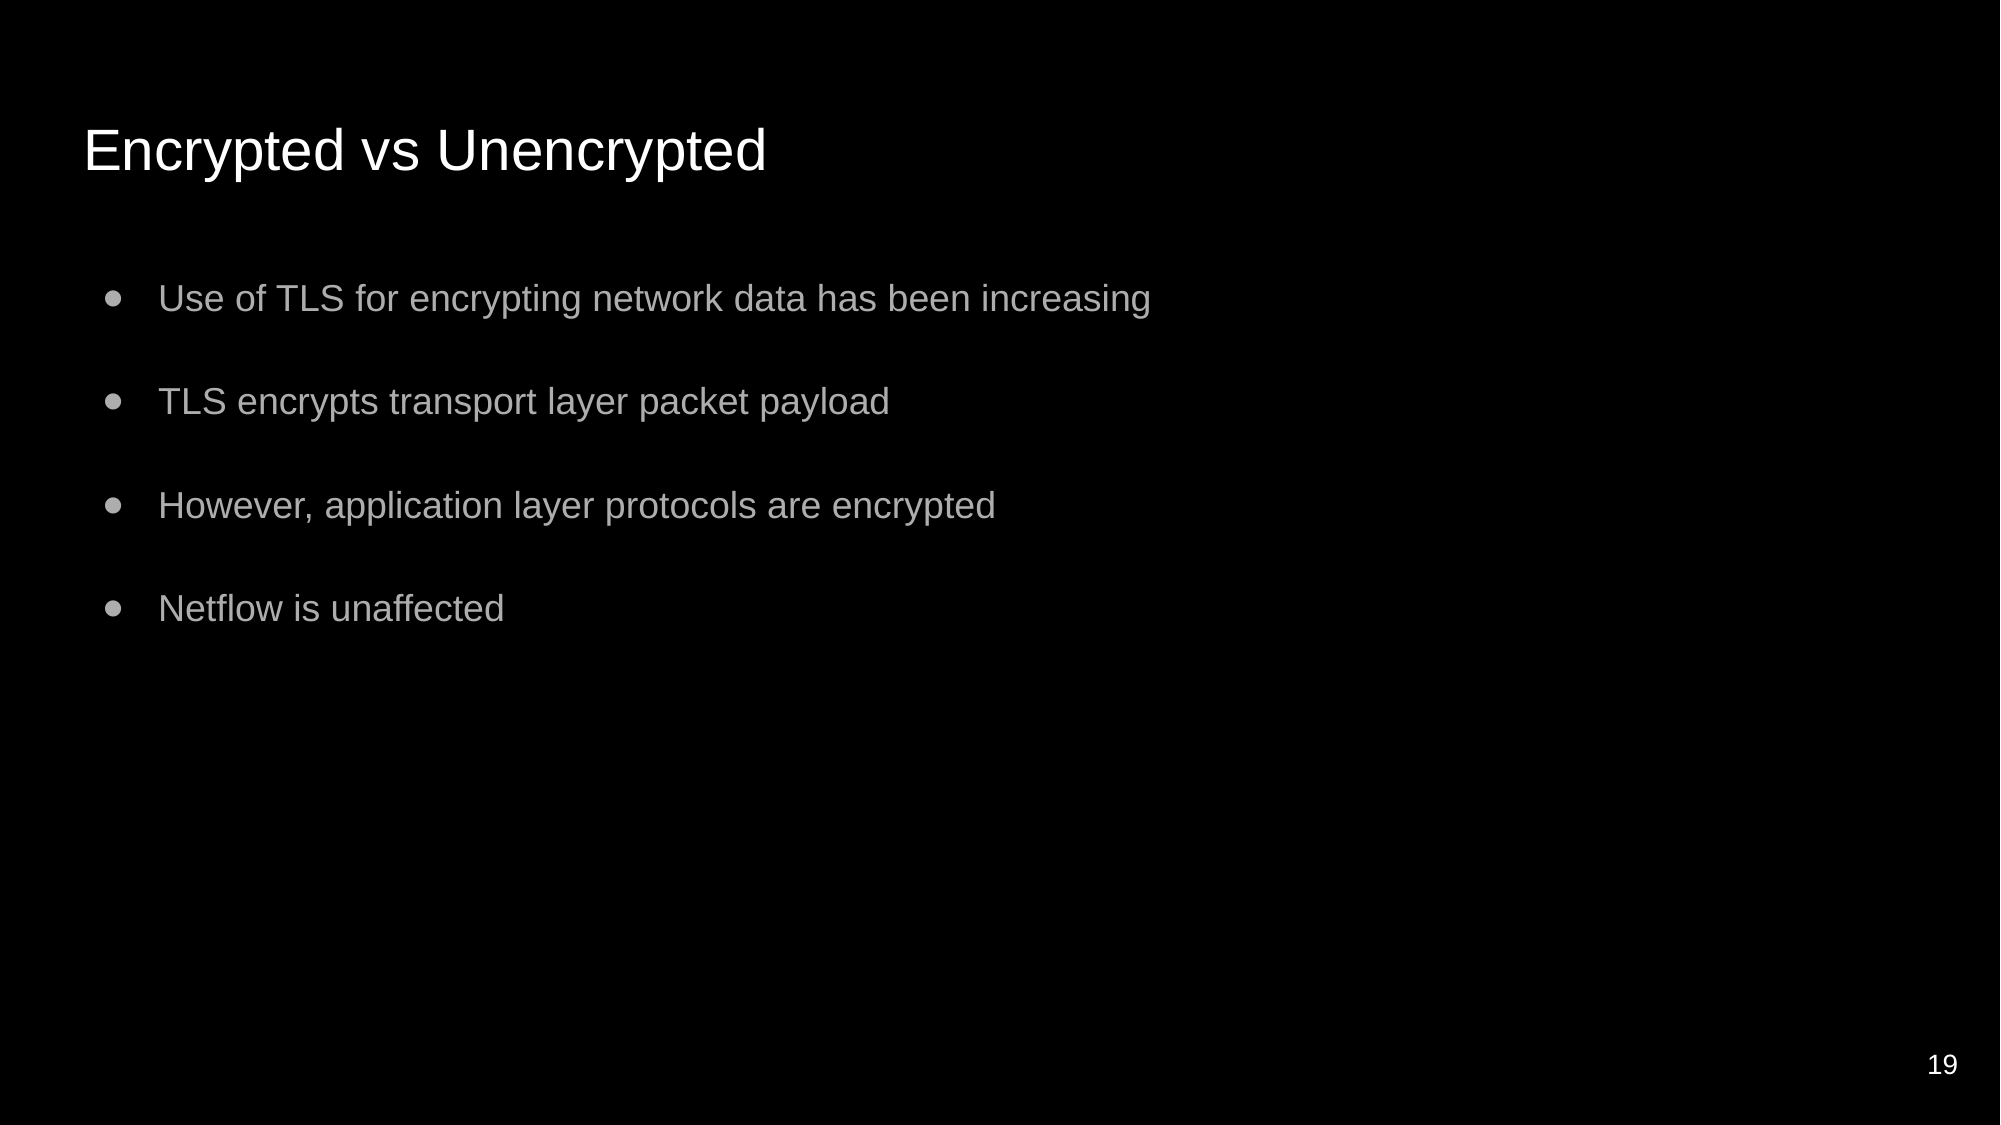

# Encrypted vs Unencrypted
Use of TLS for encrypting network data has been increasing

TLS encrypts transport layer packet payload

However, application layer protocols are encrypted

Netflow is unaffected

19